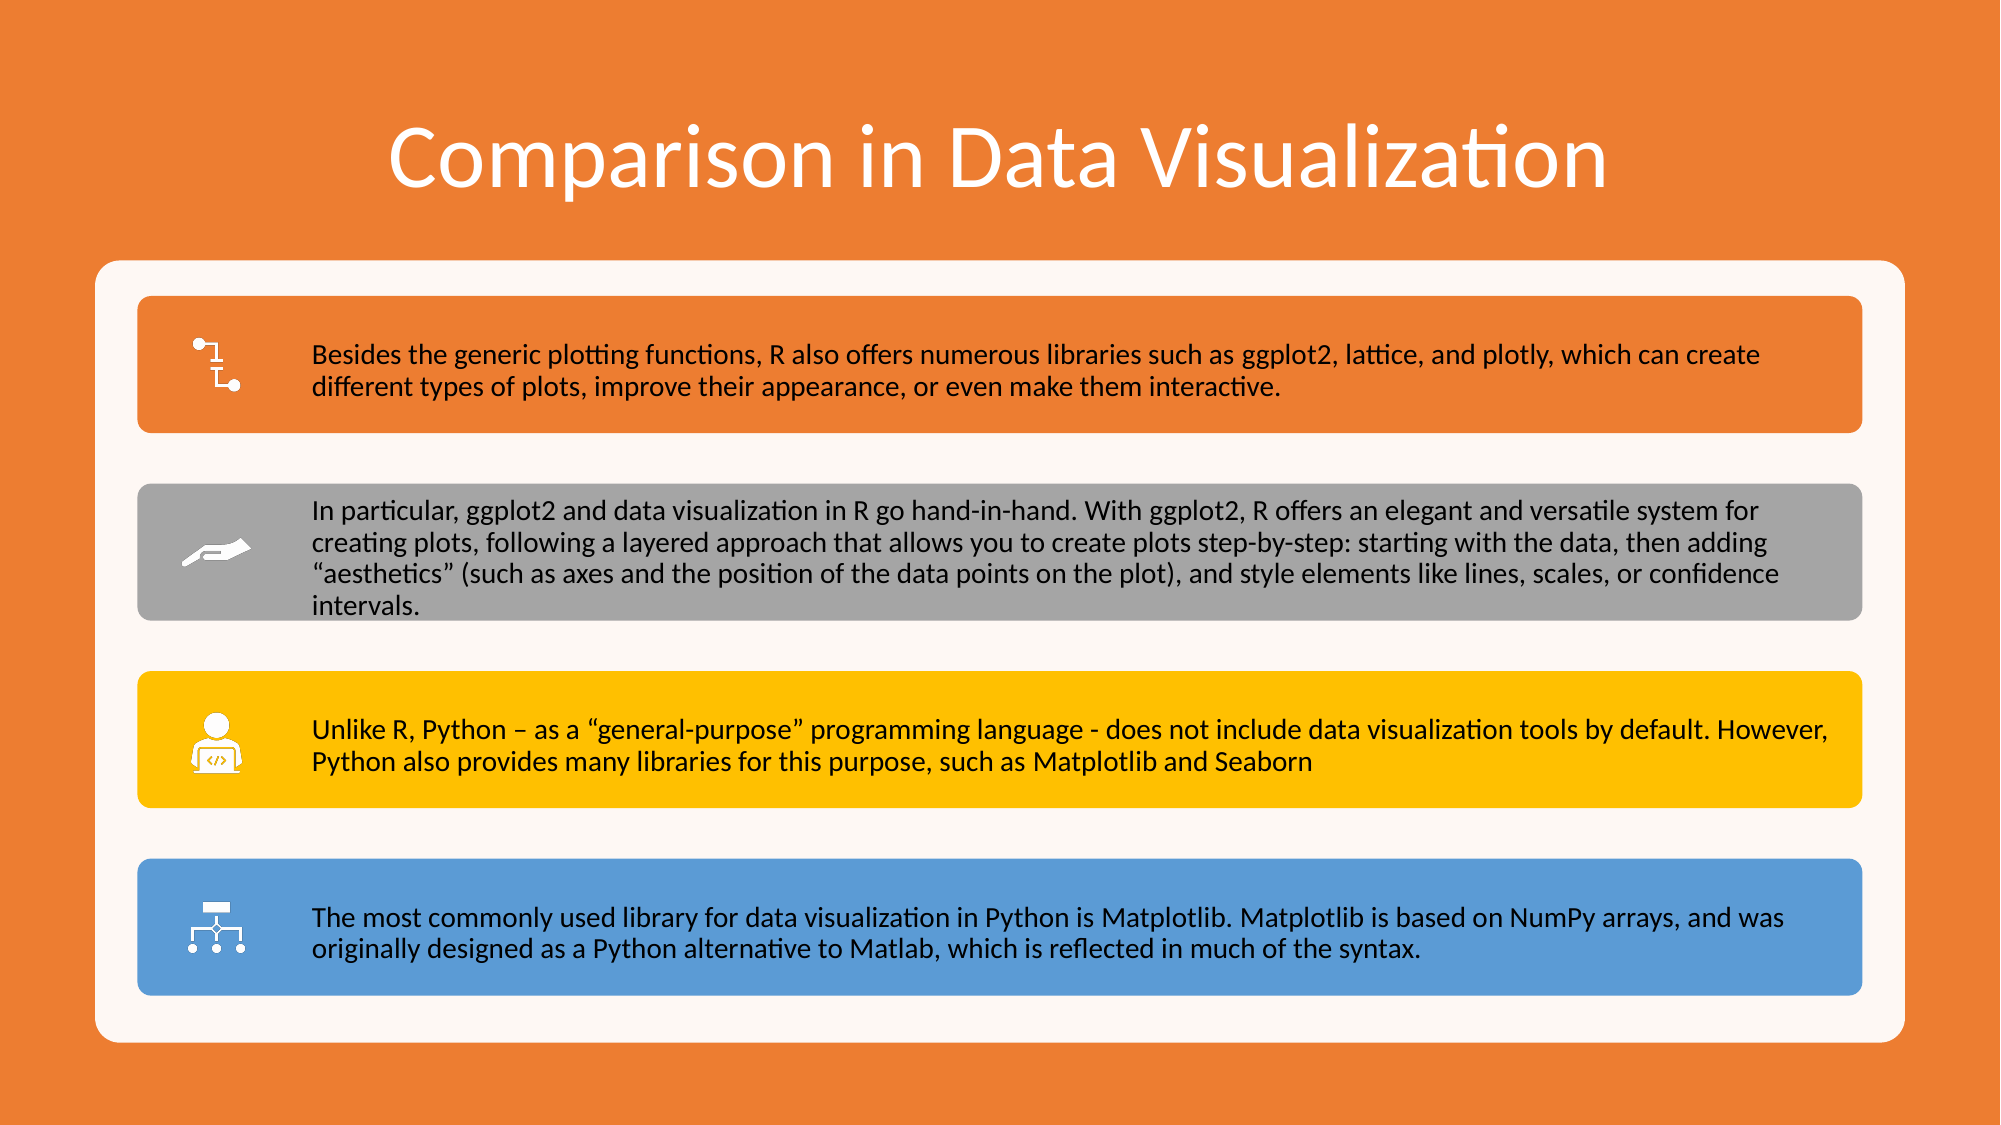

# Comparison in Data Visualization

Besides the generic plotting functions, R also offers numerous libraries such as ggplot2, lattice, and plotly, which can create different types of plots, improve their appearance, or even make them interactive.
In particular, ggplot2 and data visualization in R go hand-in-hand. With ggplot2, R offers an elegant and versatile system for creating plots, following a layered approach that allows you to create plots step-by-step: starting with the data, then adding “aesthetics” (such as axes and the position of the data points on the plot), and style elements like lines, scales, or confidence intervals.
Unlike R, Python – as a “general-purpose” programming language - does not include data visualization tools by default. However, Python also provides many libraries for this purpose, such as Matplotlib and Seaborn
The most commonly used library for data visualization in Python is Matplotlib. Matplotlib is based on NumPy arrays, and was originally designed as a Python alternative to Matlab, which is reflected in much of the syntax.